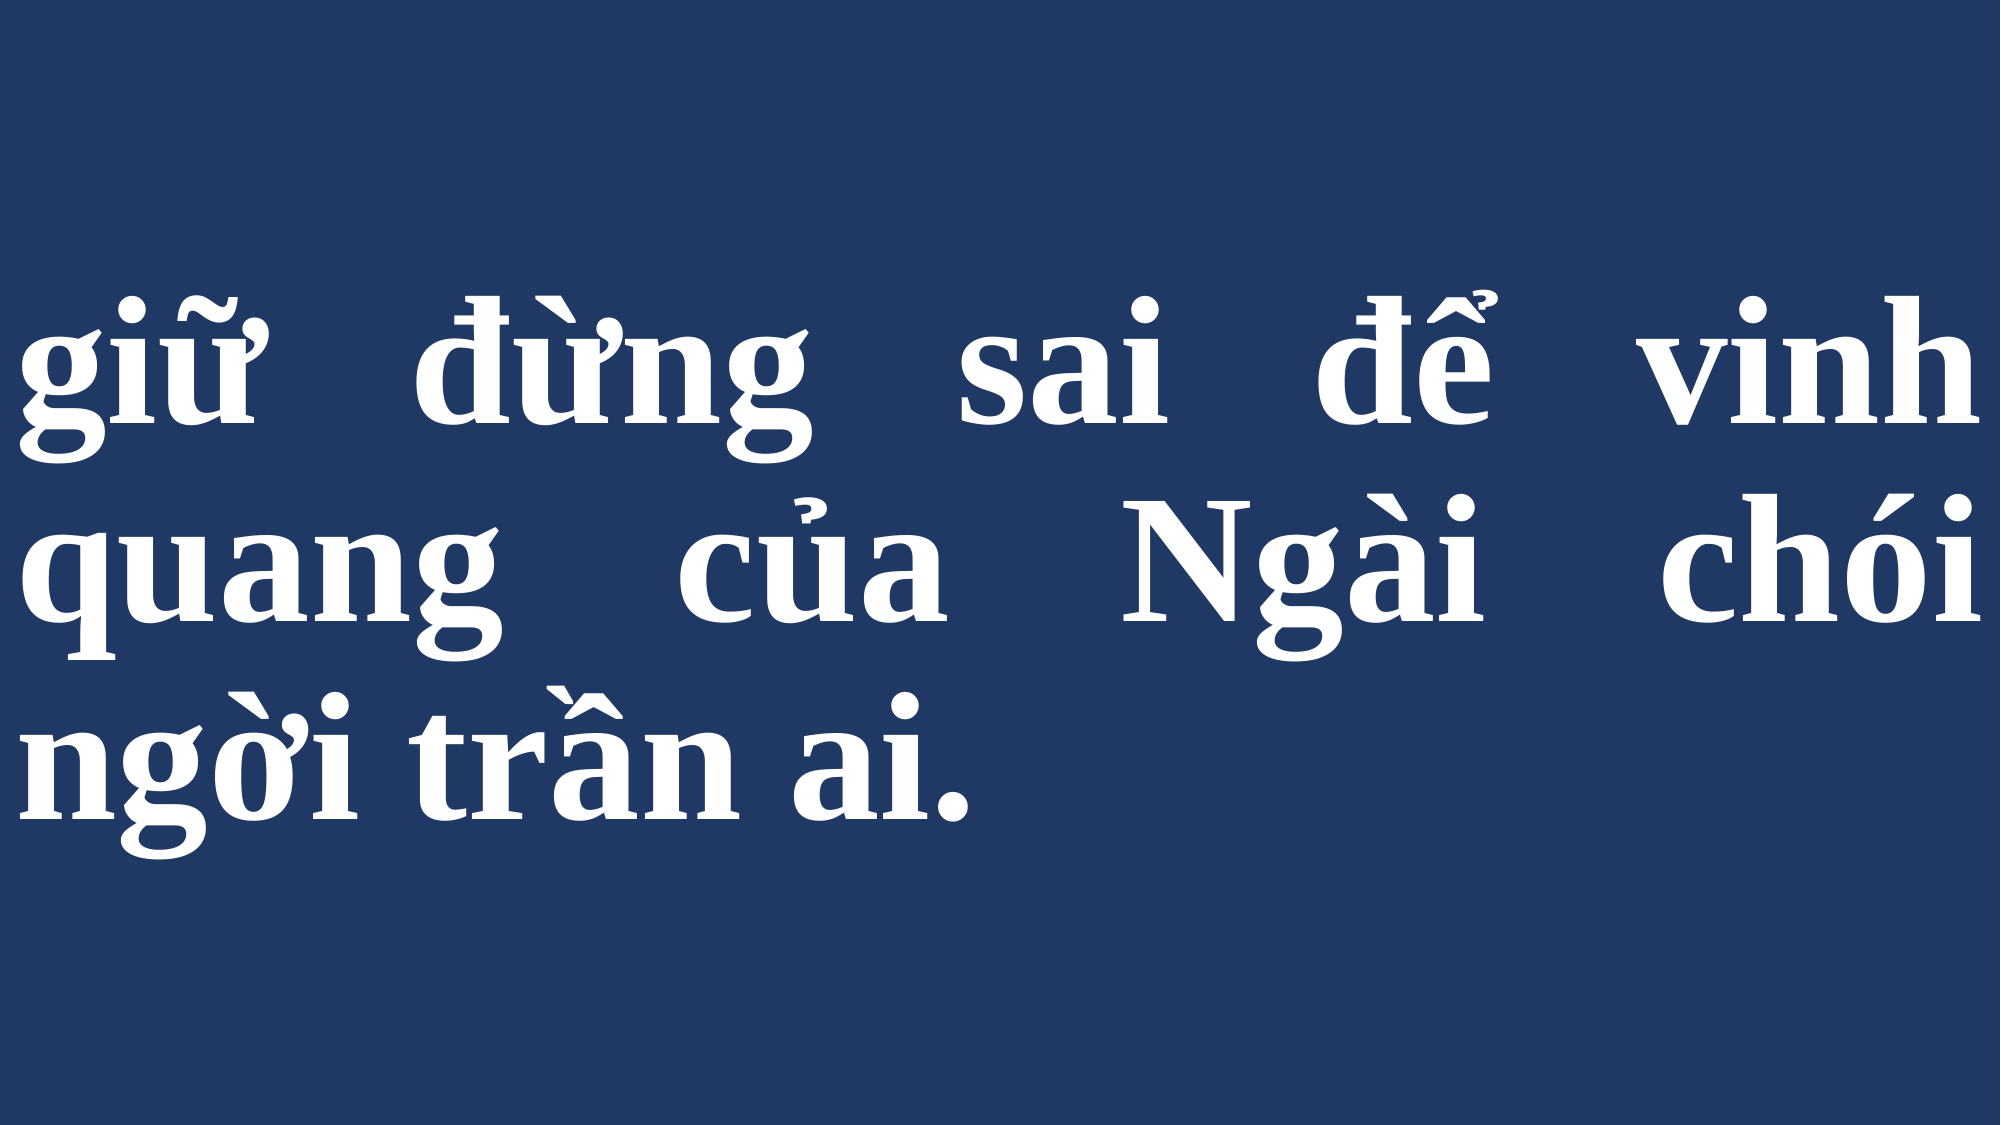

# giữ đừng sai để vinh quang của Ngài chói ngời trần ai.